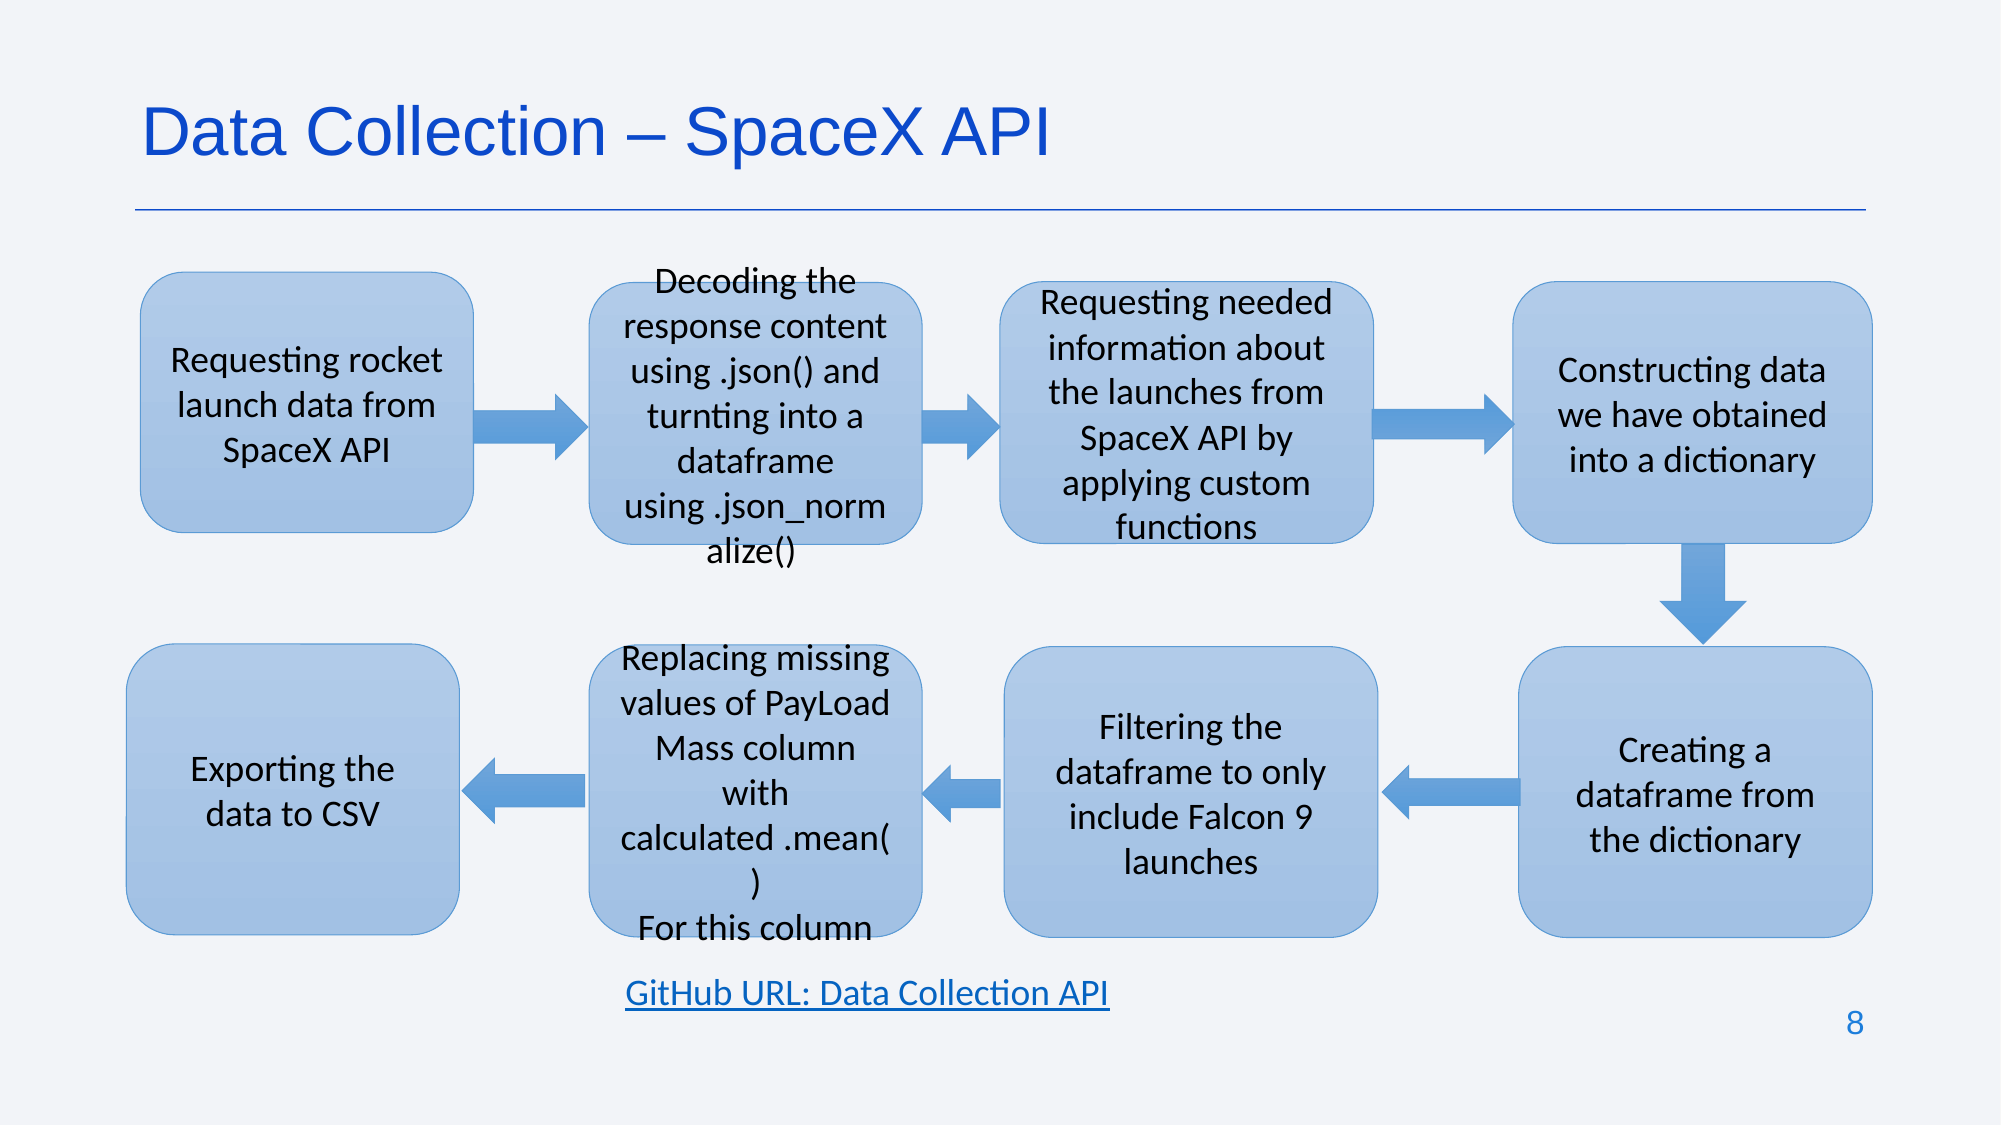

Data Collection – SpaceX API
Requesting rocket launch data from SpaceX API
Requesting needed information about the launches from SpaceX API by applying custom functions
Constructing data we have obtained into a dictionary
Decoding the response content using .json() and turnting into a dataframe using .json_normalize()

Exporting the data to CSV
Replacing missing values of PayLoad Mass column with calculated .mean()
For this column
Filtering the dataframe to only include Falcon 9 launches
Creating a dataframe from the dictionary

GitHub URL: Data Collection API
8